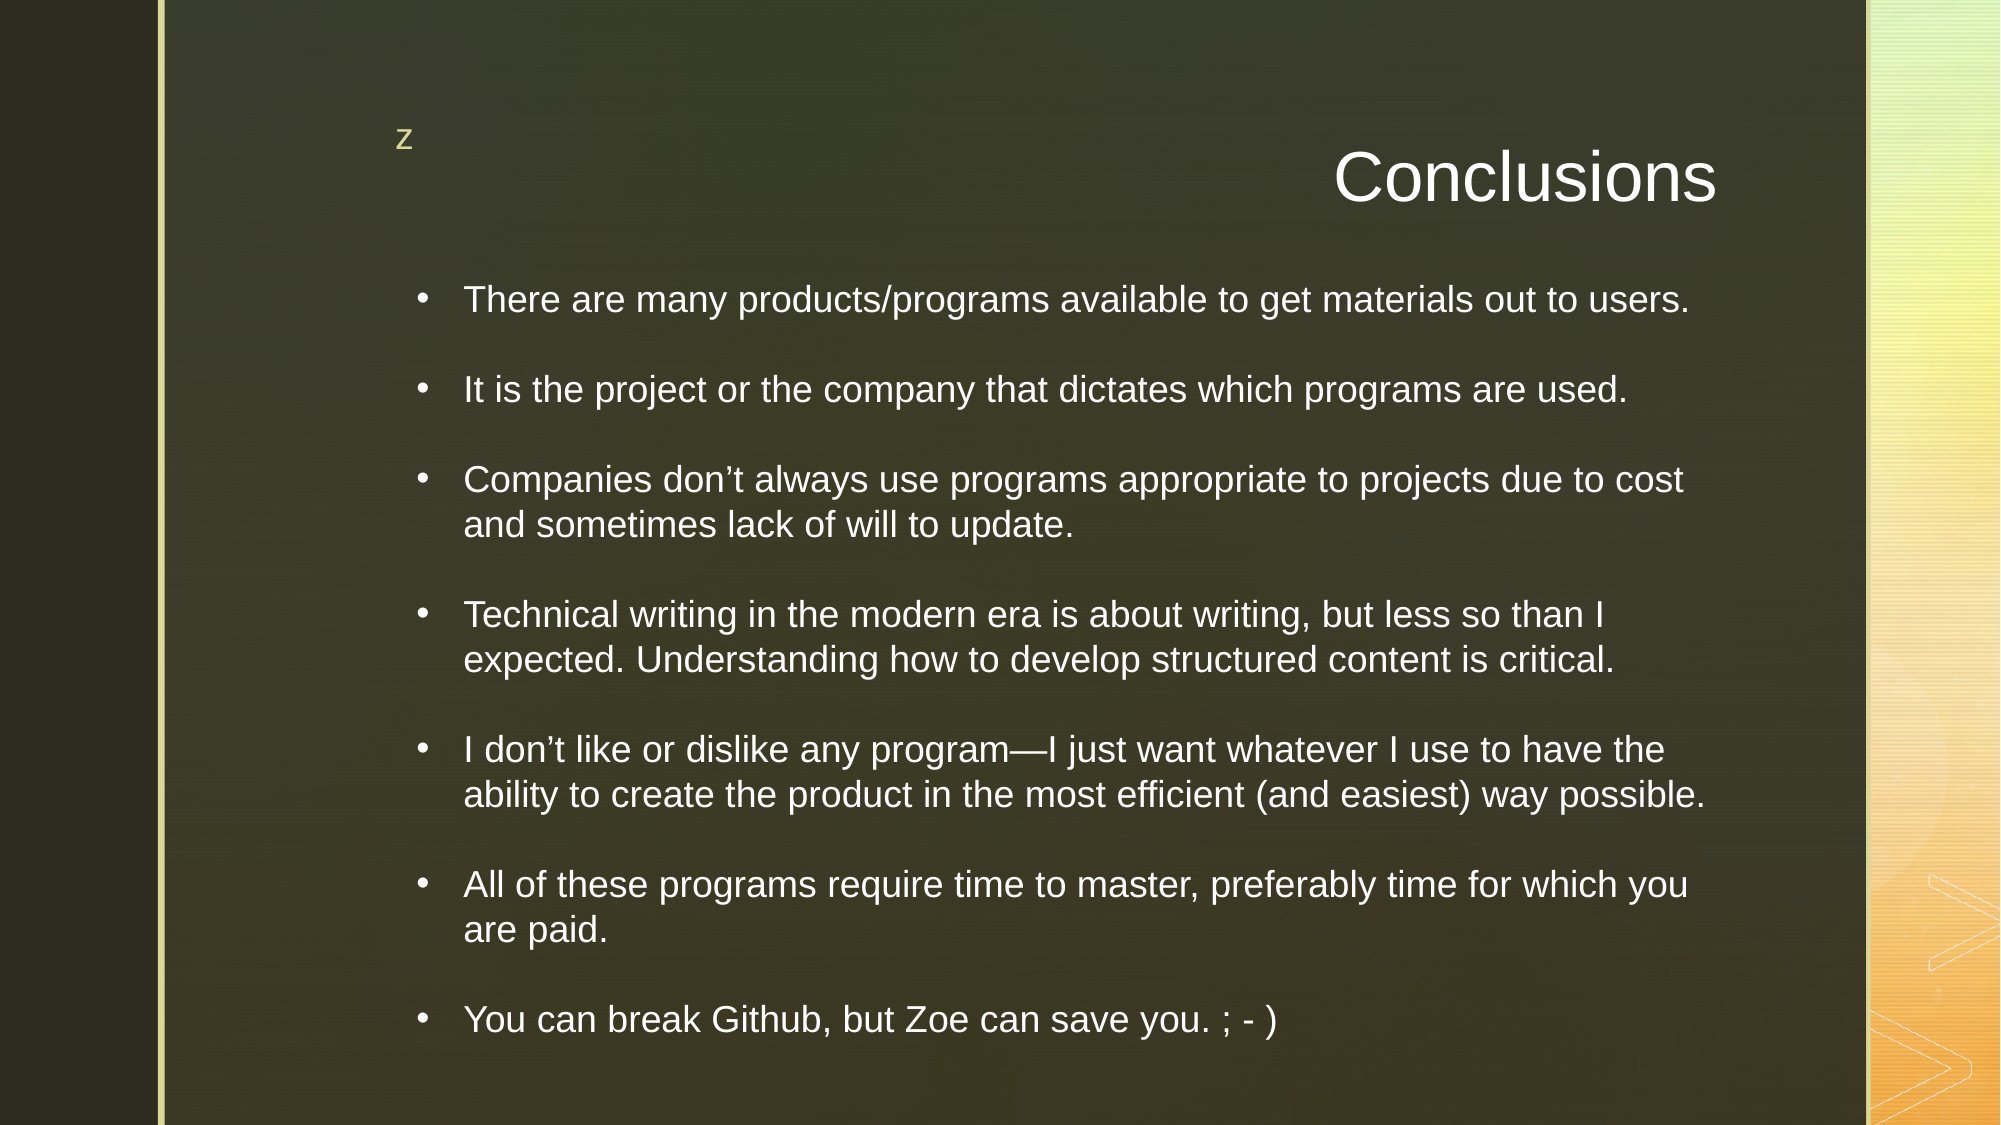

# Conclusions
There are many products/programs available to get materials out to users.

It is the project or the company that dictates which programs are used.

Companies don’t always use programs appropriate to projects due to cost and sometimes lack of will to update.

Technical writing in the modern era is about writing, but less so than I expected. Understanding how to develop structured content is critical.

I don’t like or dislike any program—I just want whatever I use to have the ability to create the product in the most efficient (and easiest) way possible.

All of these programs require time to master, preferably time for which you are paid.

You can break Github, but Zoe can save you. ; - )